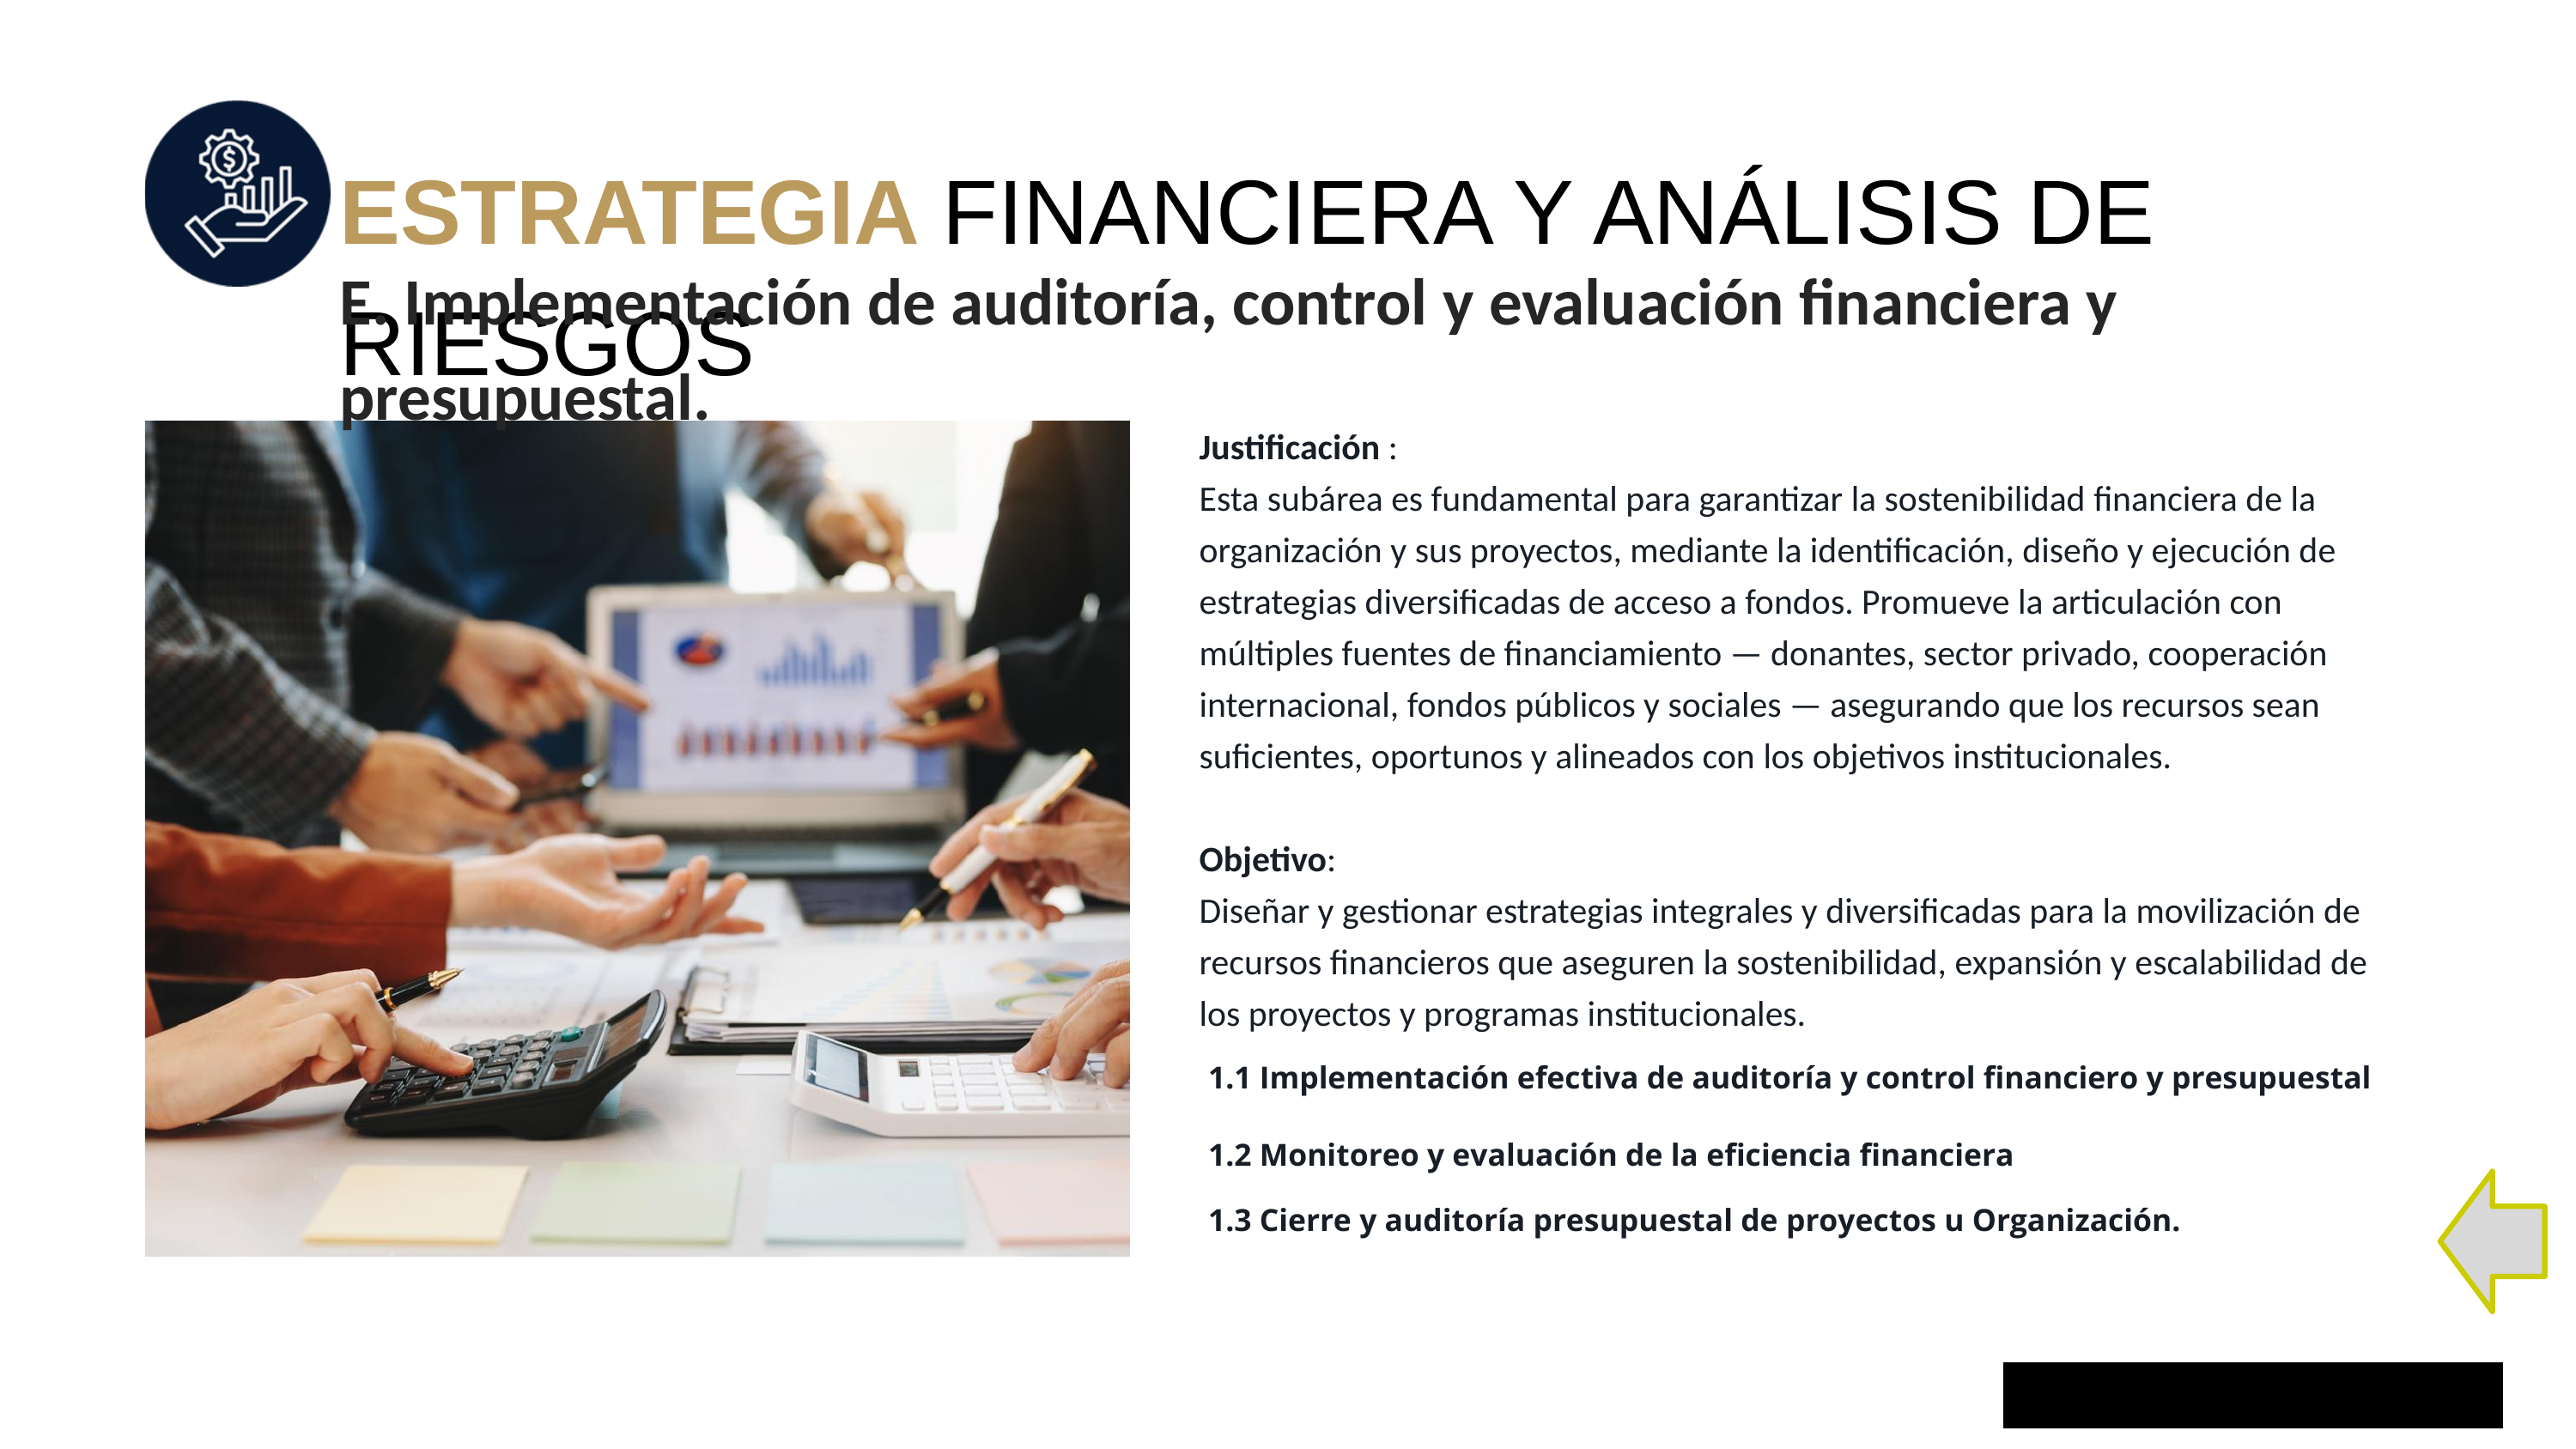

ESTRATEGIA FINANCIERA Y ANÁLISIS DE RIESGOS
E. Implementación de auditoría, control y evaluación financiera y presupuestal.

Justificación :
Esta subárea es fundamental para garantizar la sostenibilidad financiera de la organización y sus proyectos, mediante la identificación, diseño y ejecución de estrategias diversificadas de acceso a fondos. Promueve la articulación con múltiples fuentes de financiamiento — donantes, sector privado, cooperación internacional, fondos públicos y sociales — asegurando que los recursos sean suficientes, oportunos y alineados con los objetivos institucionales.

Objetivo:
Diseñar y gestionar estrategias integrales y diversificadas para la movilización de recursos financieros que aseguren la sostenibilidad, expansión y escalabilidad de los proyectos y programas institucionales.

1.1 Implementación efectiva de auditoría y control financiero y presupuestal

1.2 Monitoreo y evaluación de la eficiencia financiera

1.3 Cierre y auditoría presupuestal de proyectos u Organización.

15

WWW.CRESCEREPST.COM